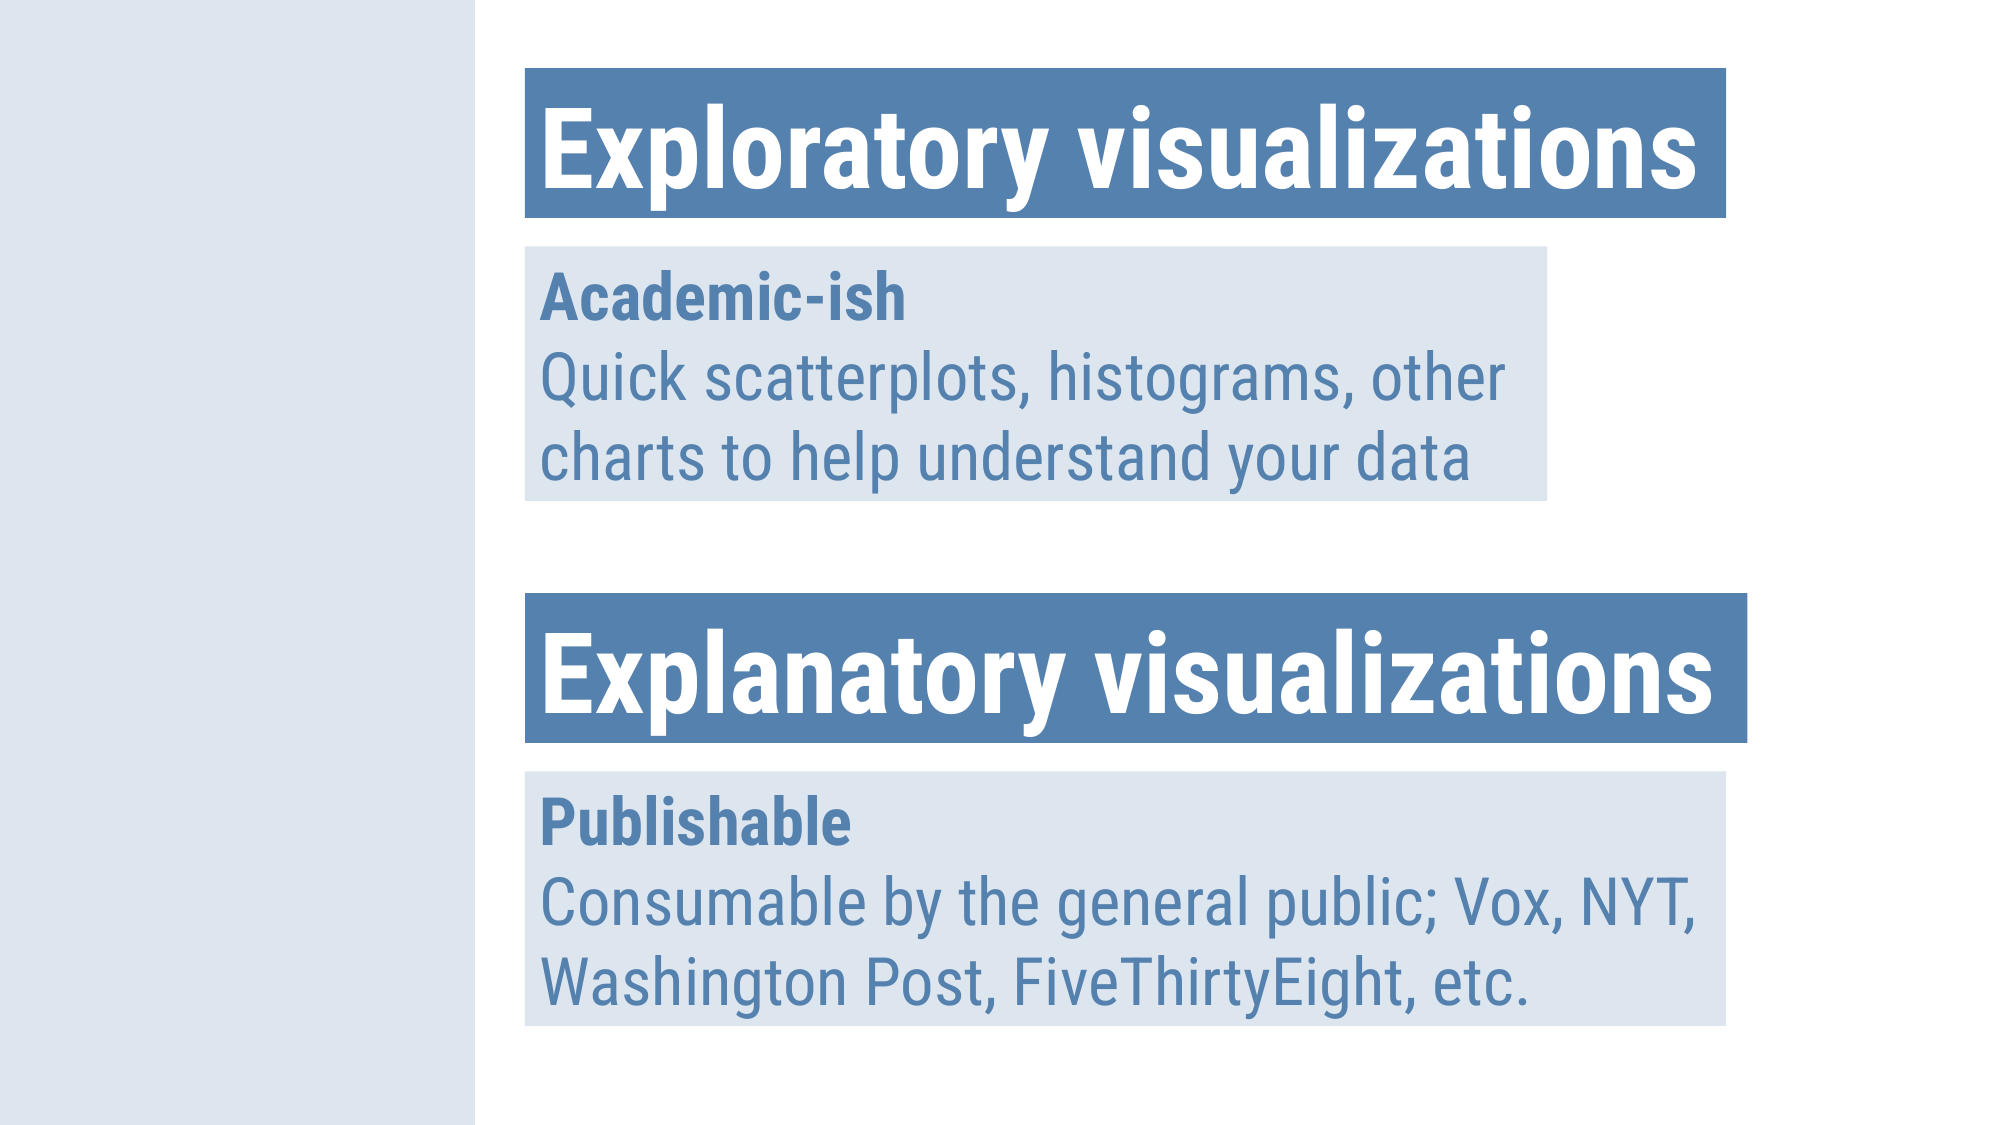

Exploratory visualizations
Academic-ish
Quick scatterplots, histograms, other charts to help understand your data
Explanatory visualizations
Publishable
Consumable by the general public; Vox, NYT, Washington Post, FiveThirtyEight, etc.